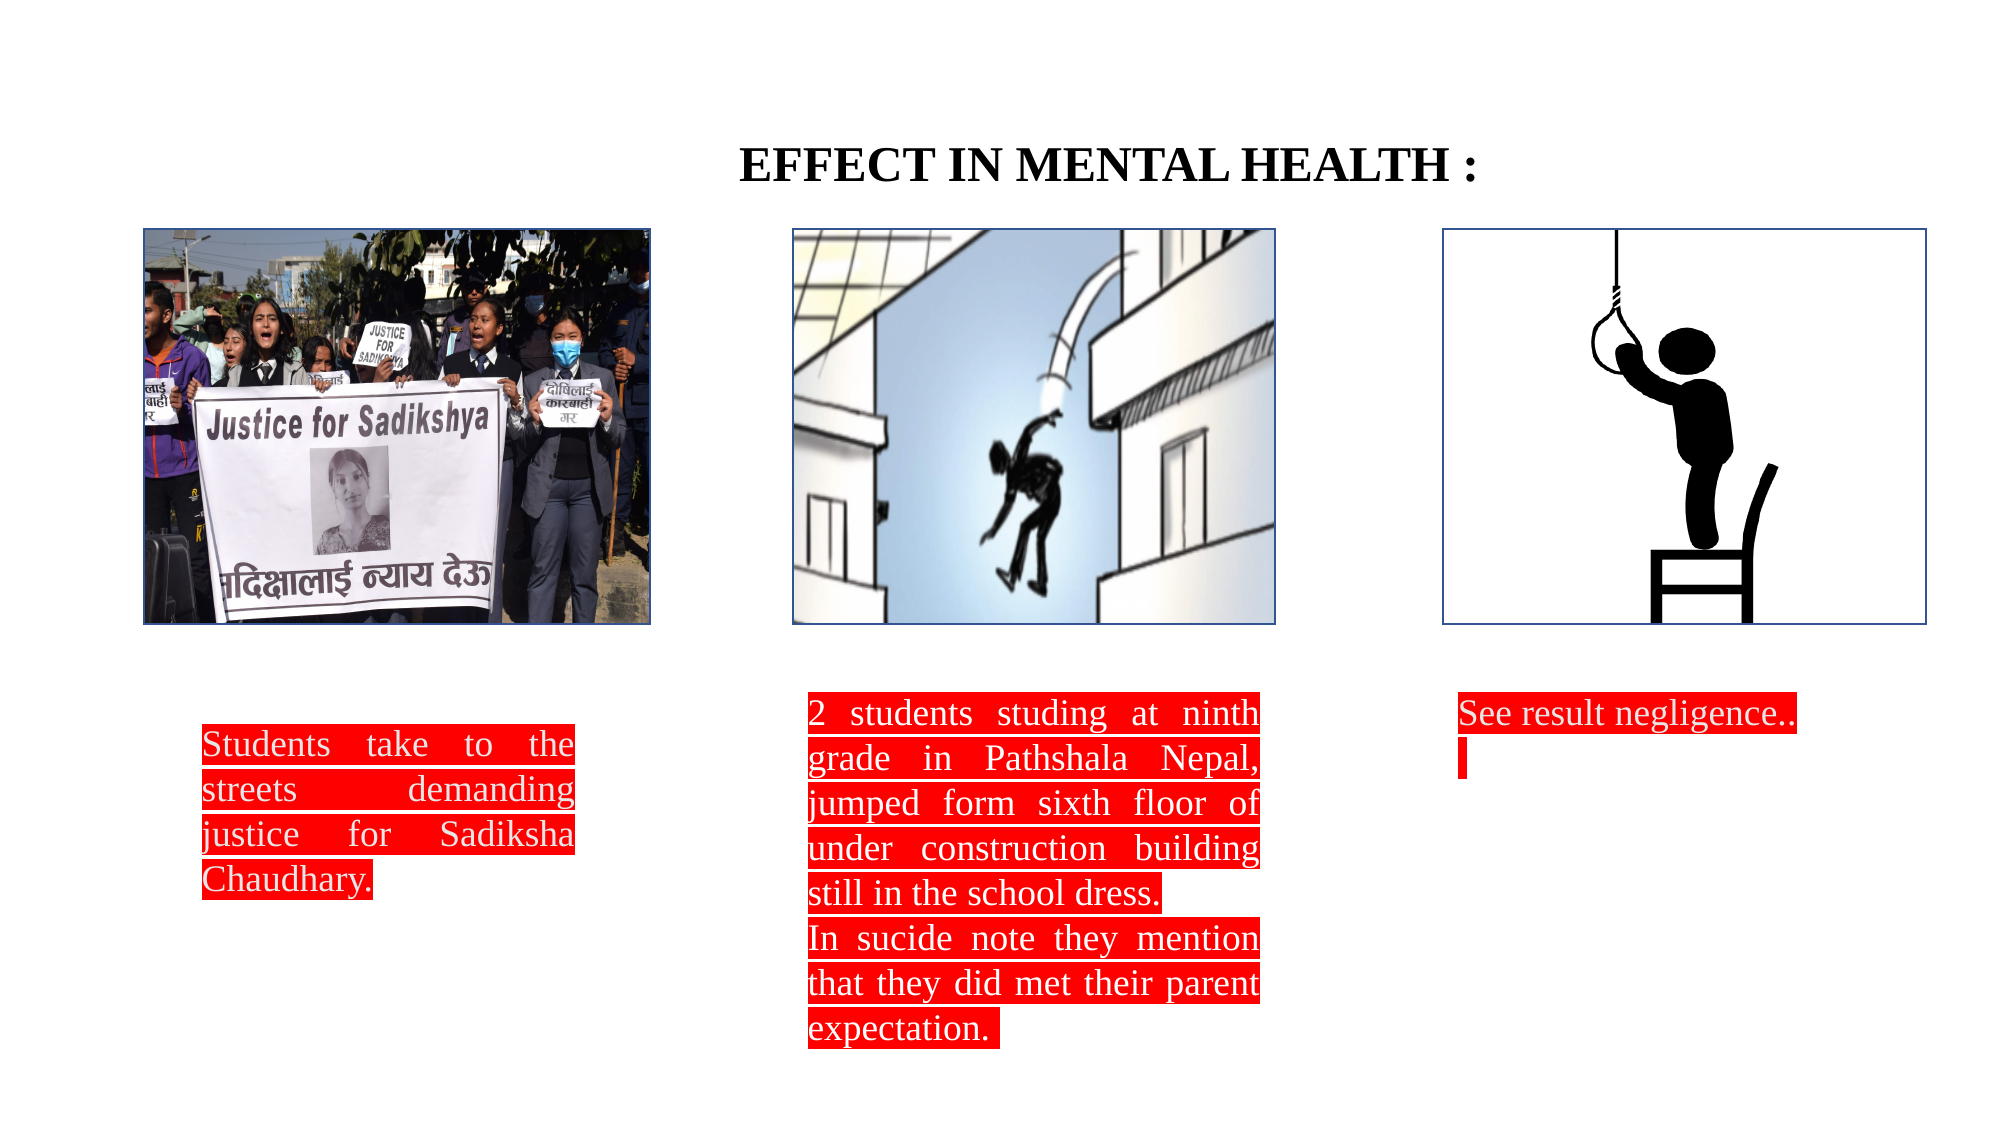

EFFECT IN MENTAL HEALTH :

Students take to the streets demanding justice for Sadiksha Chaudhary.

2 students studing at ninth grade in Pathshala Nepal, jumped form sixth floor of under construction building still in the school dress.
In sucide note they mention that they did met their parent expectation.
See result negligence..